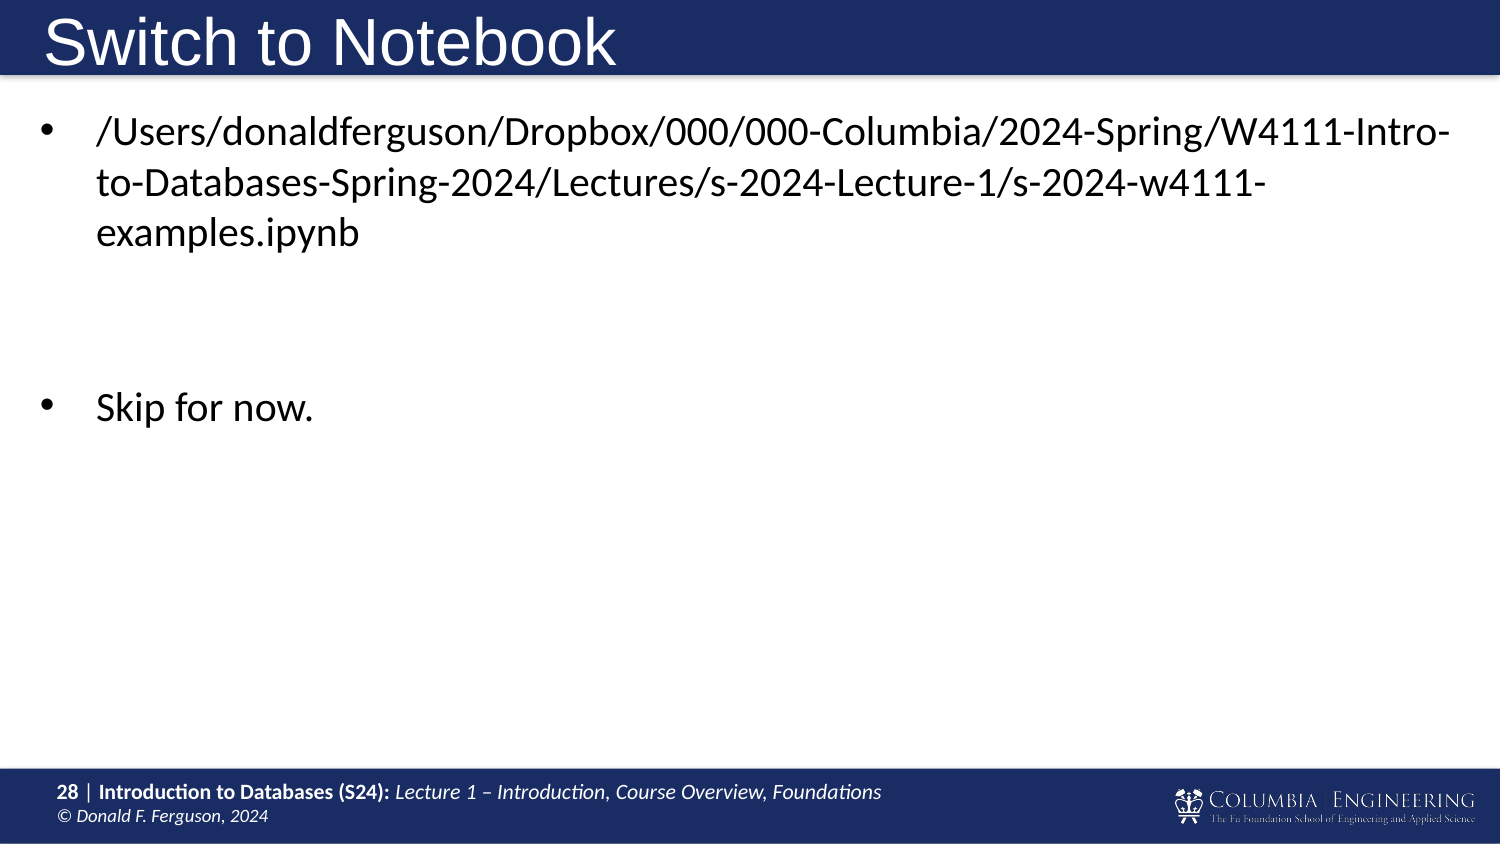

# Switch to Notebook
/Users/donaldferguson/Dropbox/000/000-Columbia/2024-Spring/W4111-Intro-to-Databases-Spring-2024/Lectures/s-2024-Lecture-1/s-2024-w4111-examples.ipynb

Skip for now.